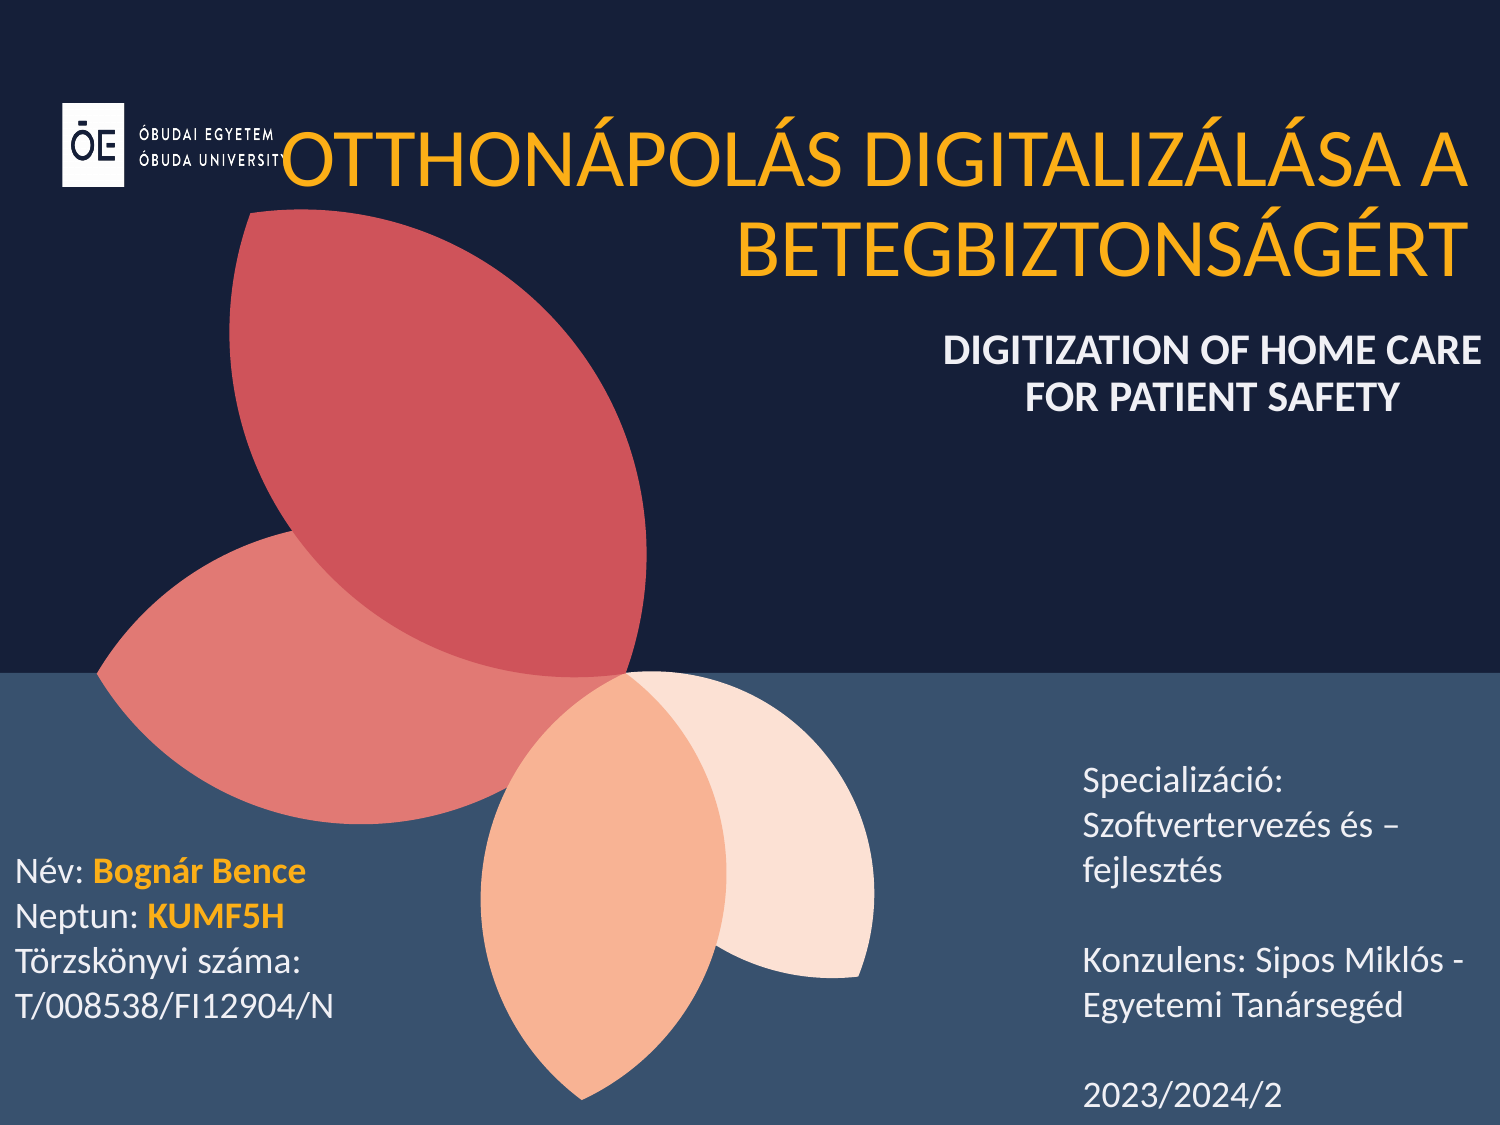

# OTTHONÁPOLÁS DIGITALIZÁLÁSA A BETEGBIZTONSÁGÉRT
DIGITIZATION OF HOME CARE FOR PATIENT SAFETY
Specializáció: Szoftvertervezés és –fejlesztés

Konzulens: Sipos Miklós - Egyetemi Tanársegéd

2023/2024/2
Név: Bognár Bence
Neptun: KUMF5H
Törzskönyvi száma: T/008538/FI12904/N